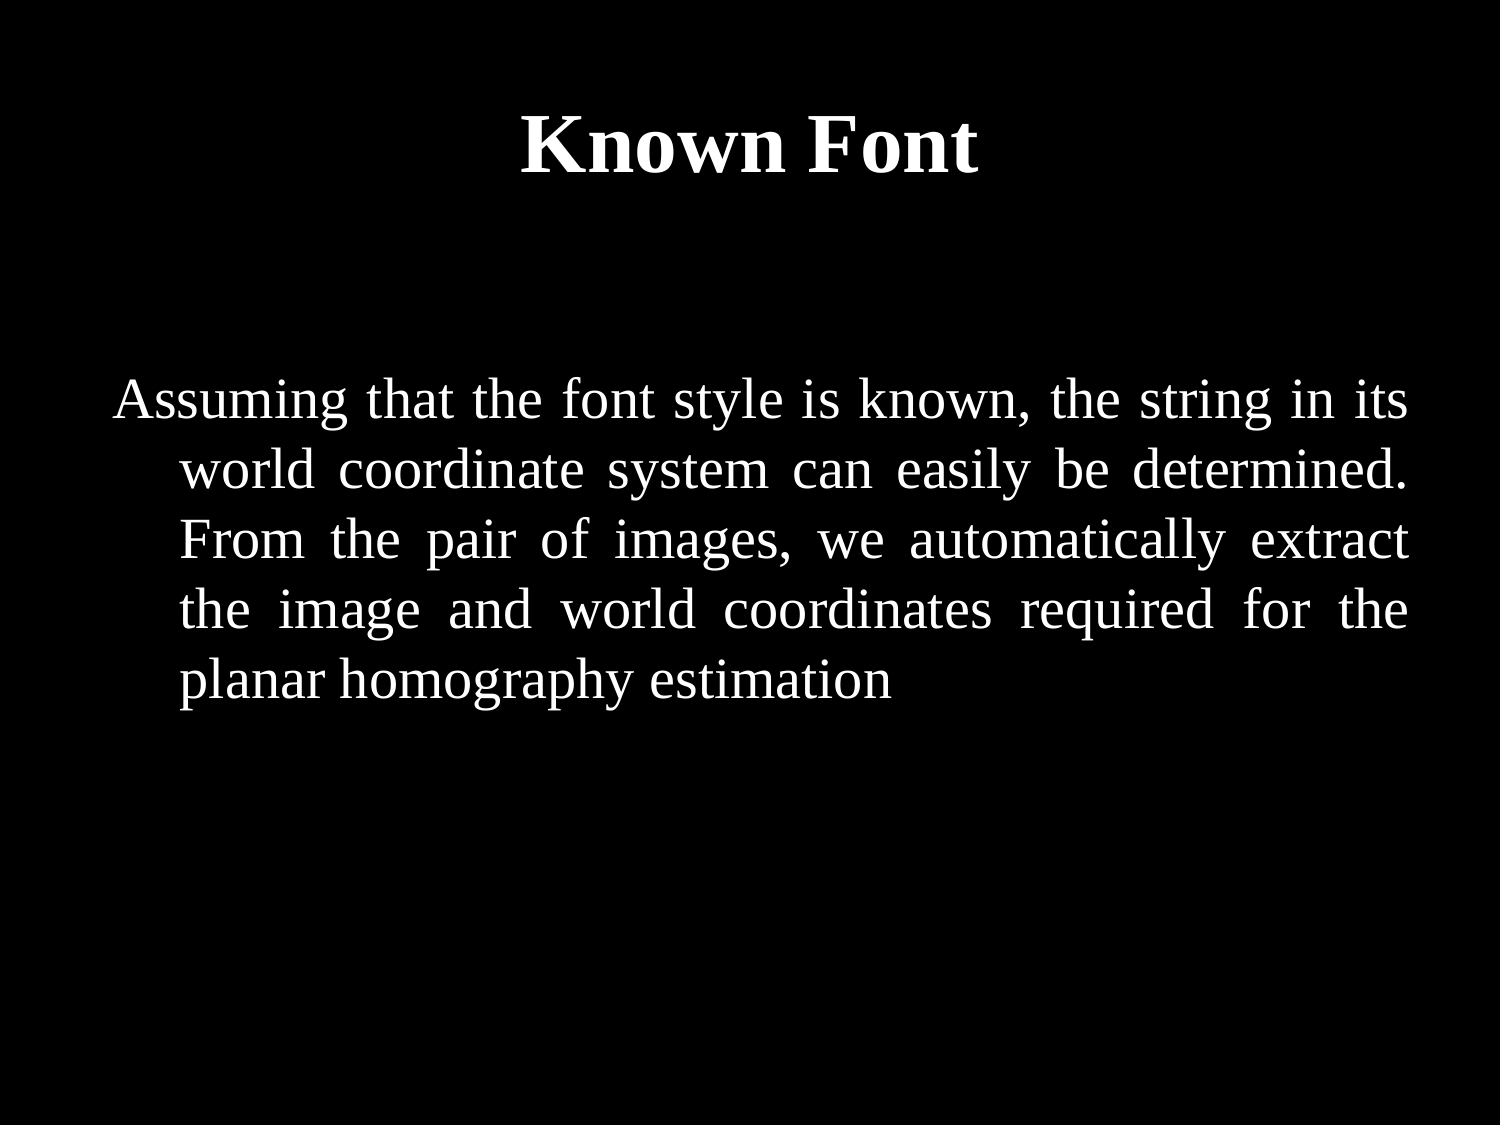

# Known Font
Assuming that the font style is known, the string in its world coordinate system can easily be determined. From the pair of images, we automatically extract the image and world coordinates required for the planar homography estimation